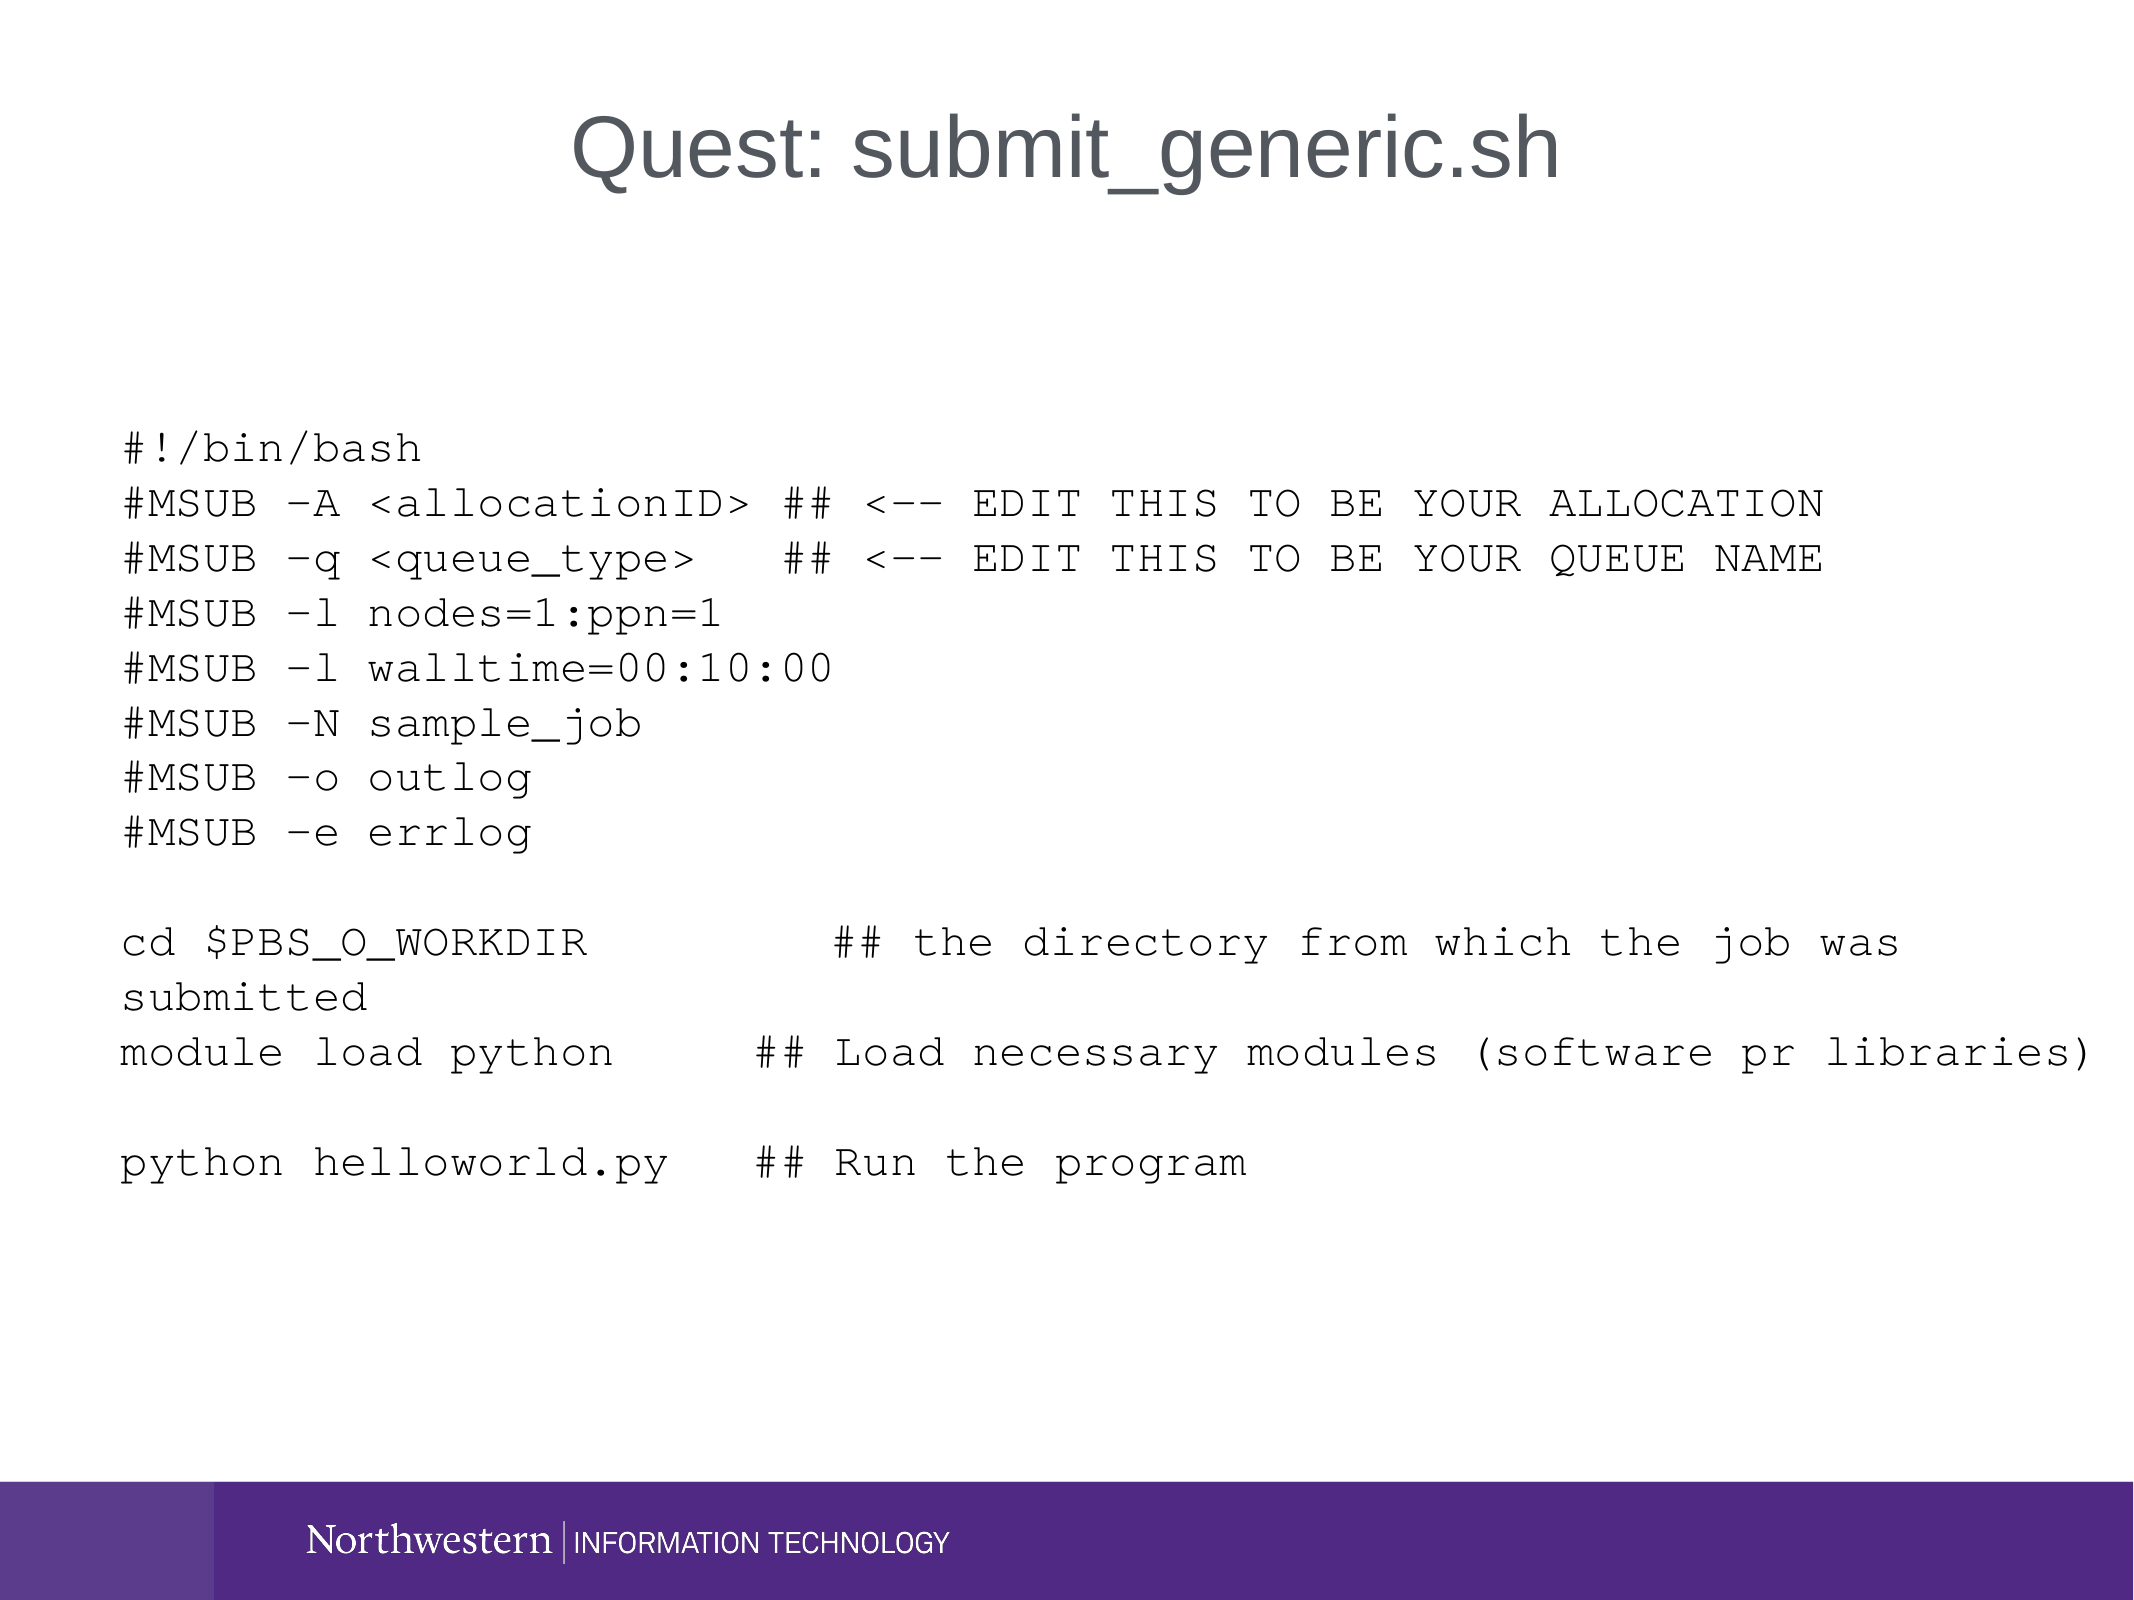

Quest: submit_generic.sh
#!/bin/bash
#MSUB -A <allocationID> ## <-- EDIT THIS TO BE YOUR ALLOCATION
#MSUB -q <queue_type>   ## <-- EDIT THIS TO BE YOUR QUEUE NAME
#MSUB -l nodes=1:ppn=1
#MSUB -l walltime=00:10:00
#MSUB -N sample_job
#MSUB -o outlog
#MSUB -e errlog

cd $PBS_O_WORKDIR 	    ## the directory from which the job was submitted
module load python     ## Load necessary modules (software pr libraries)

python helloworld.py   ## Run the program
18